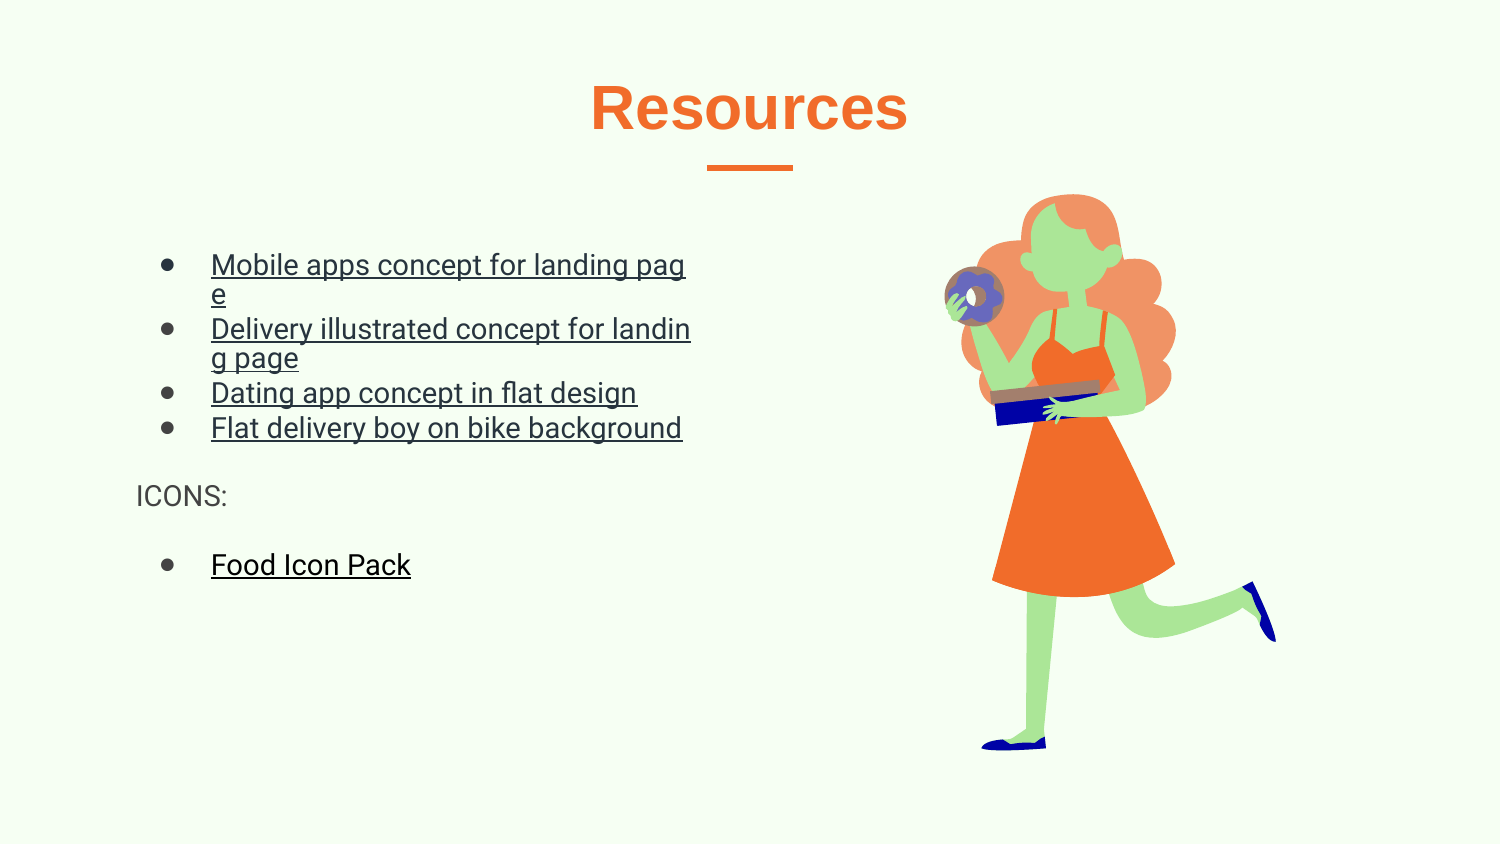

# Resources

Mobile apps concept for landing page
Delivery illustrated concept for landing page
Dating app concept in flat design
Flat delivery boy on bike background
ICONS:
Food Icon Pack